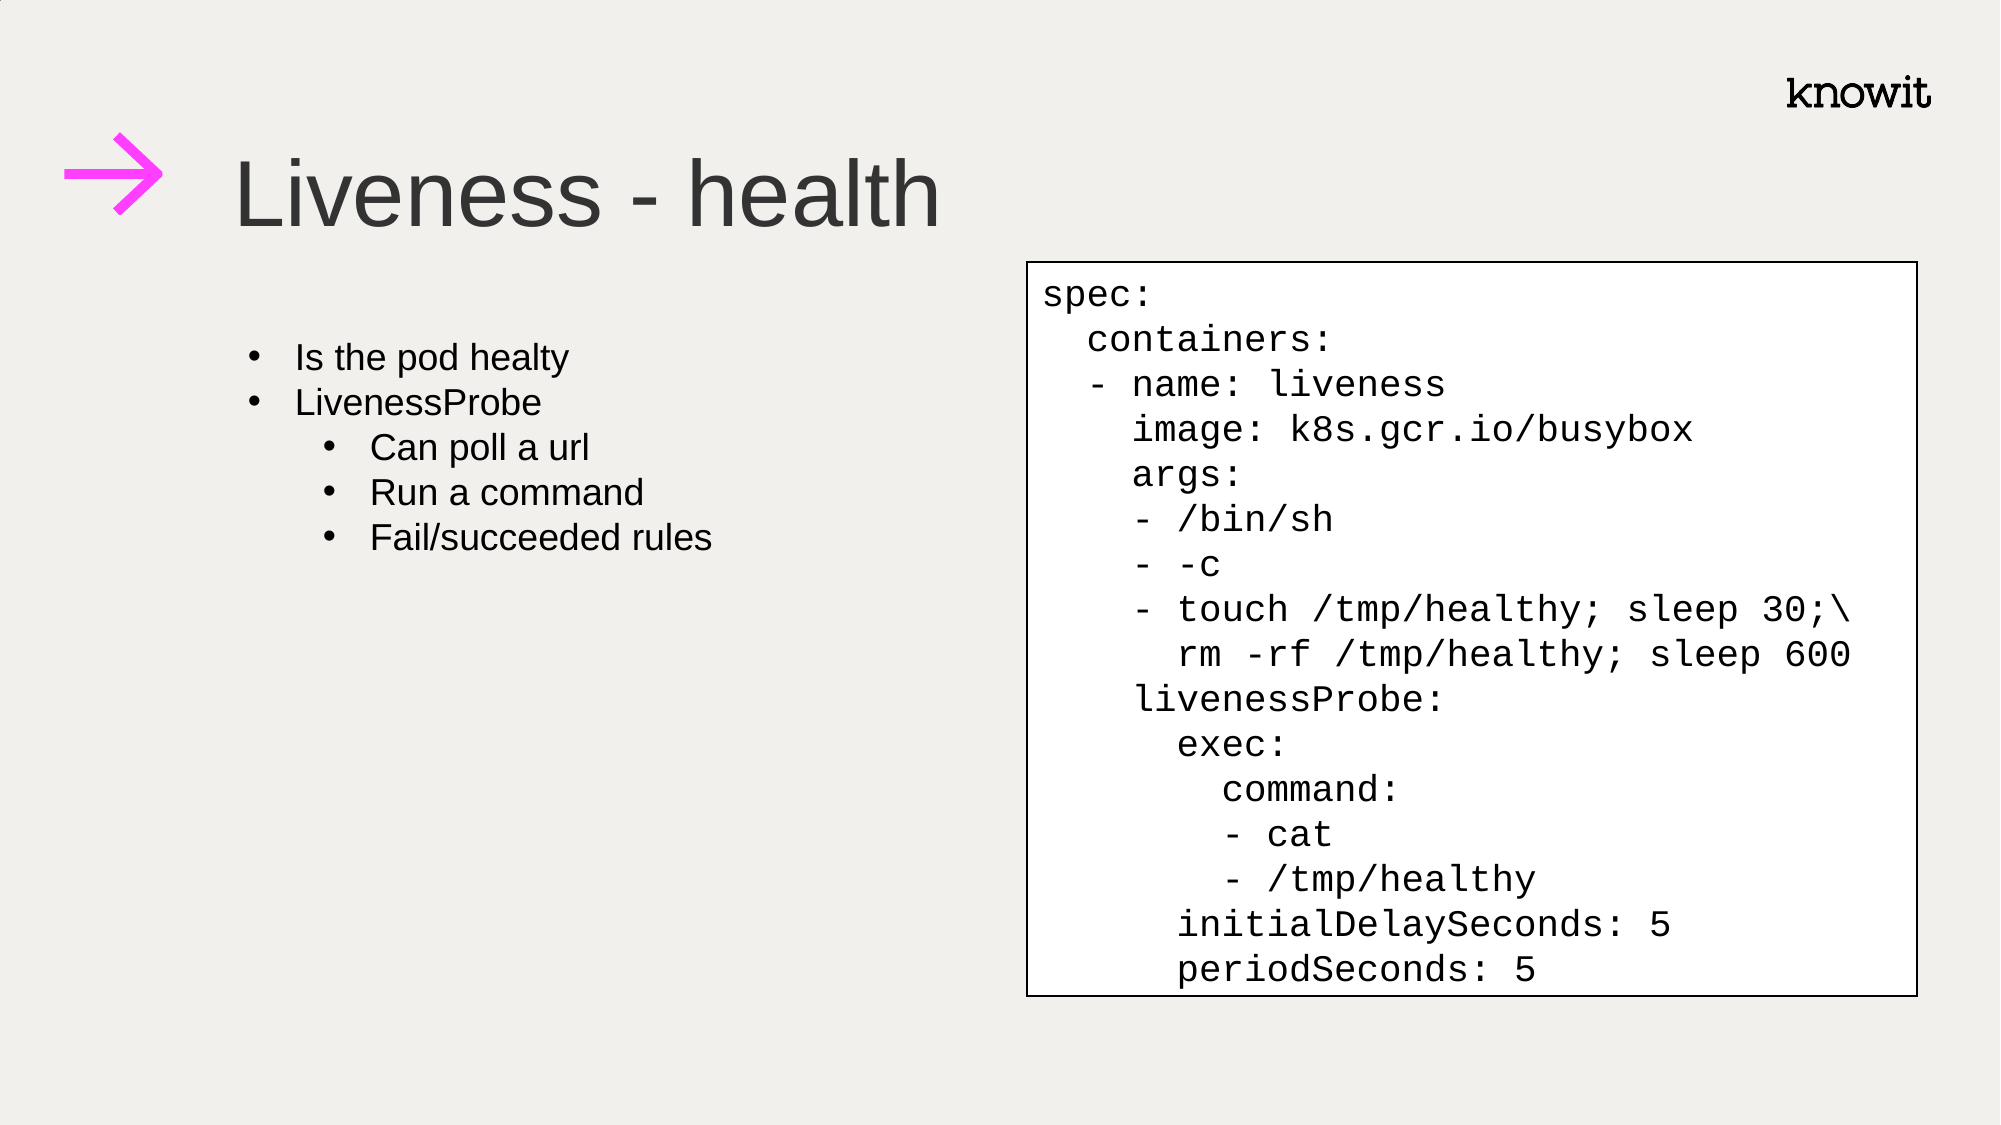

# Liveness - health
spec:
  containers:
  - name: liveness
    image: k8s.gcr.io/busybox
    args:
    - /bin/sh
    - -c
    - touch /tmp/healthy; sleep 30;\
      rm -rf /tmp/healthy; sleep 600
    livenessProbe:
      exec:
        command:
        - cat
        - /tmp/healthy
      initialDelaySeconds: 5
      periodSeconds: 5
Is the pod healty
LivenessProbe
Can poll a url
Run a command
Fail/succeeded rules